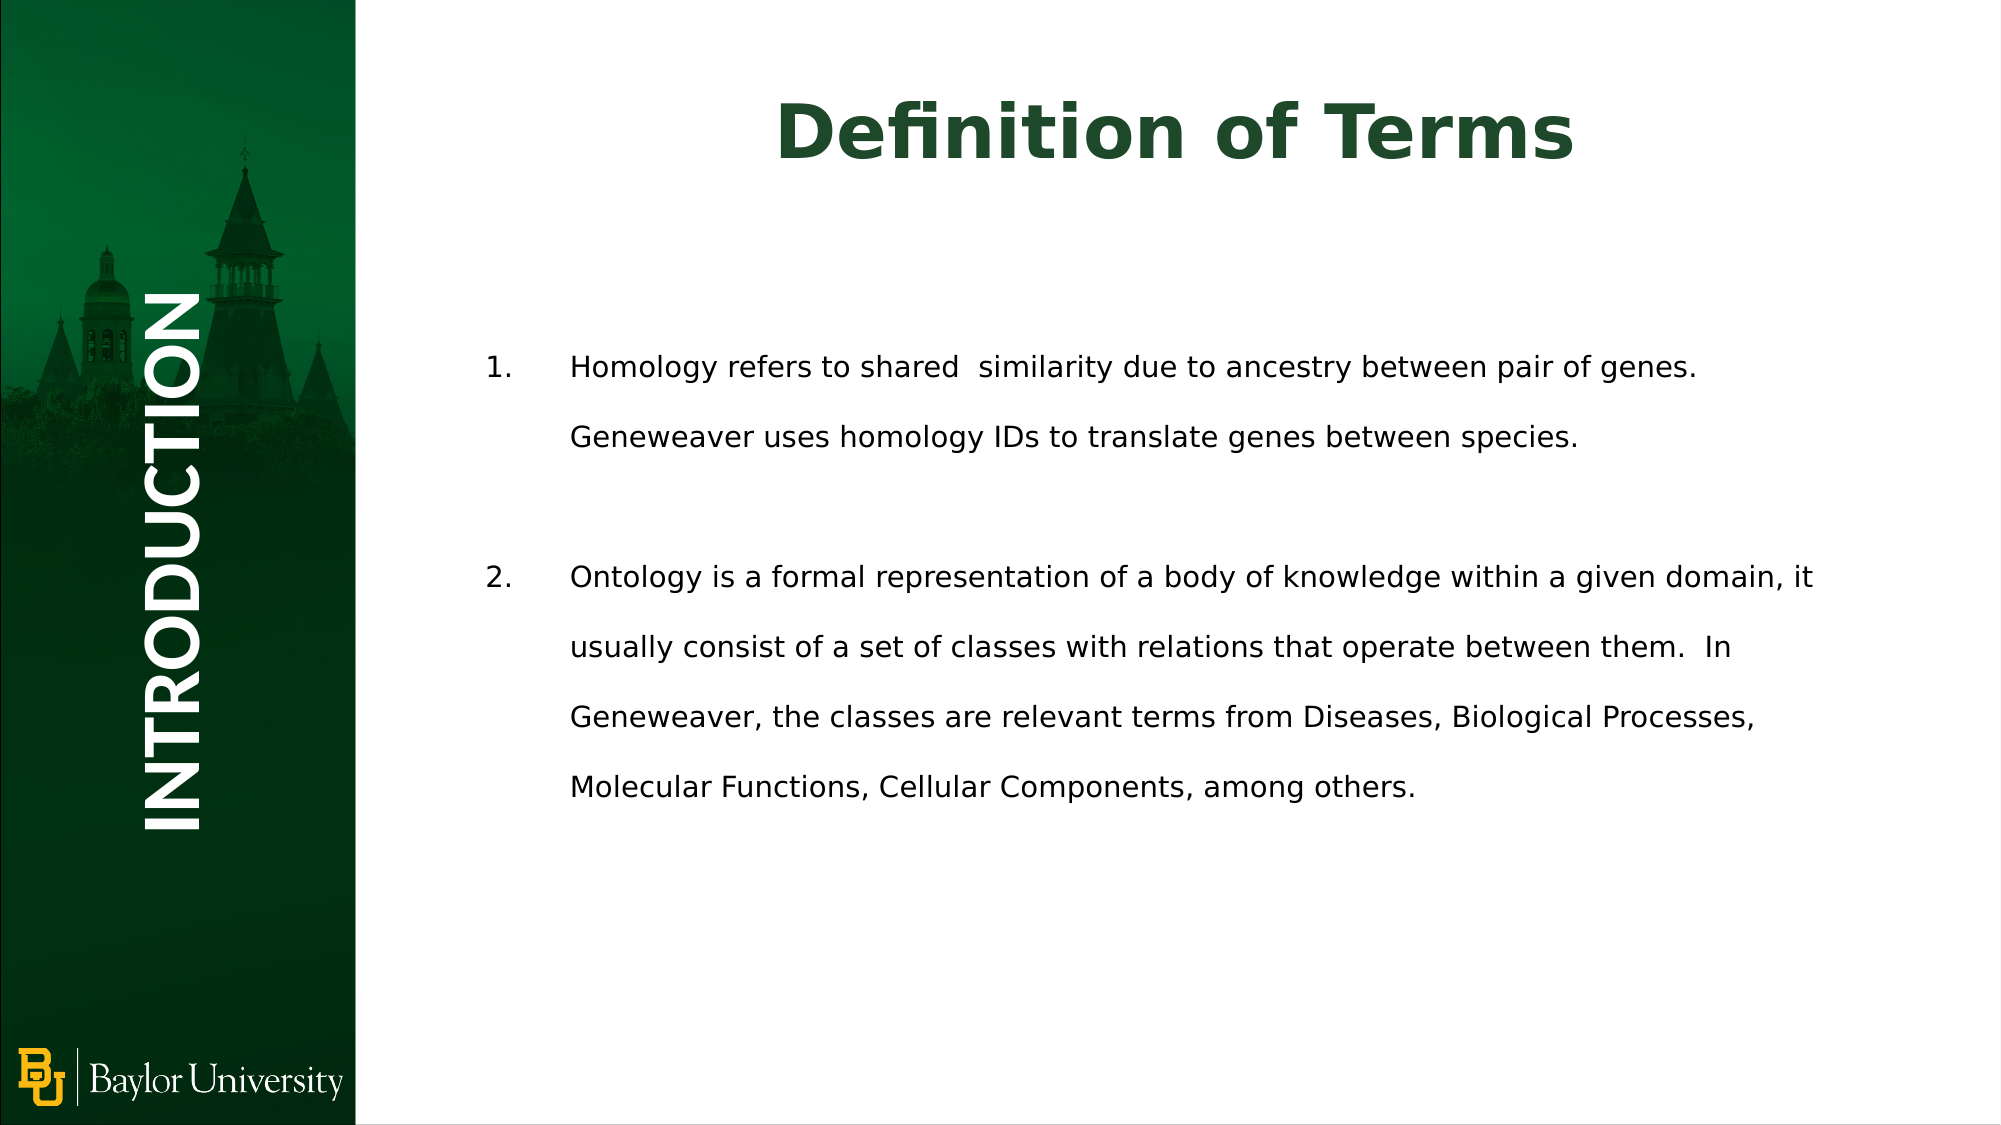

Definition of Terms

Homology refers to shared  similarity due to ancestry between pair of genes. Geneweaver uses homology IDs to translate genes between species.

Ontology is a formal representation of a body of knowledge within a given domain, it usually consist of a set of classes with relations that operate between them.  In Geneweaver, the classes are relevant terms from Diseases, Biological Processes, Molecular Functions, Cellular Components, among others.
INTRODUCTION